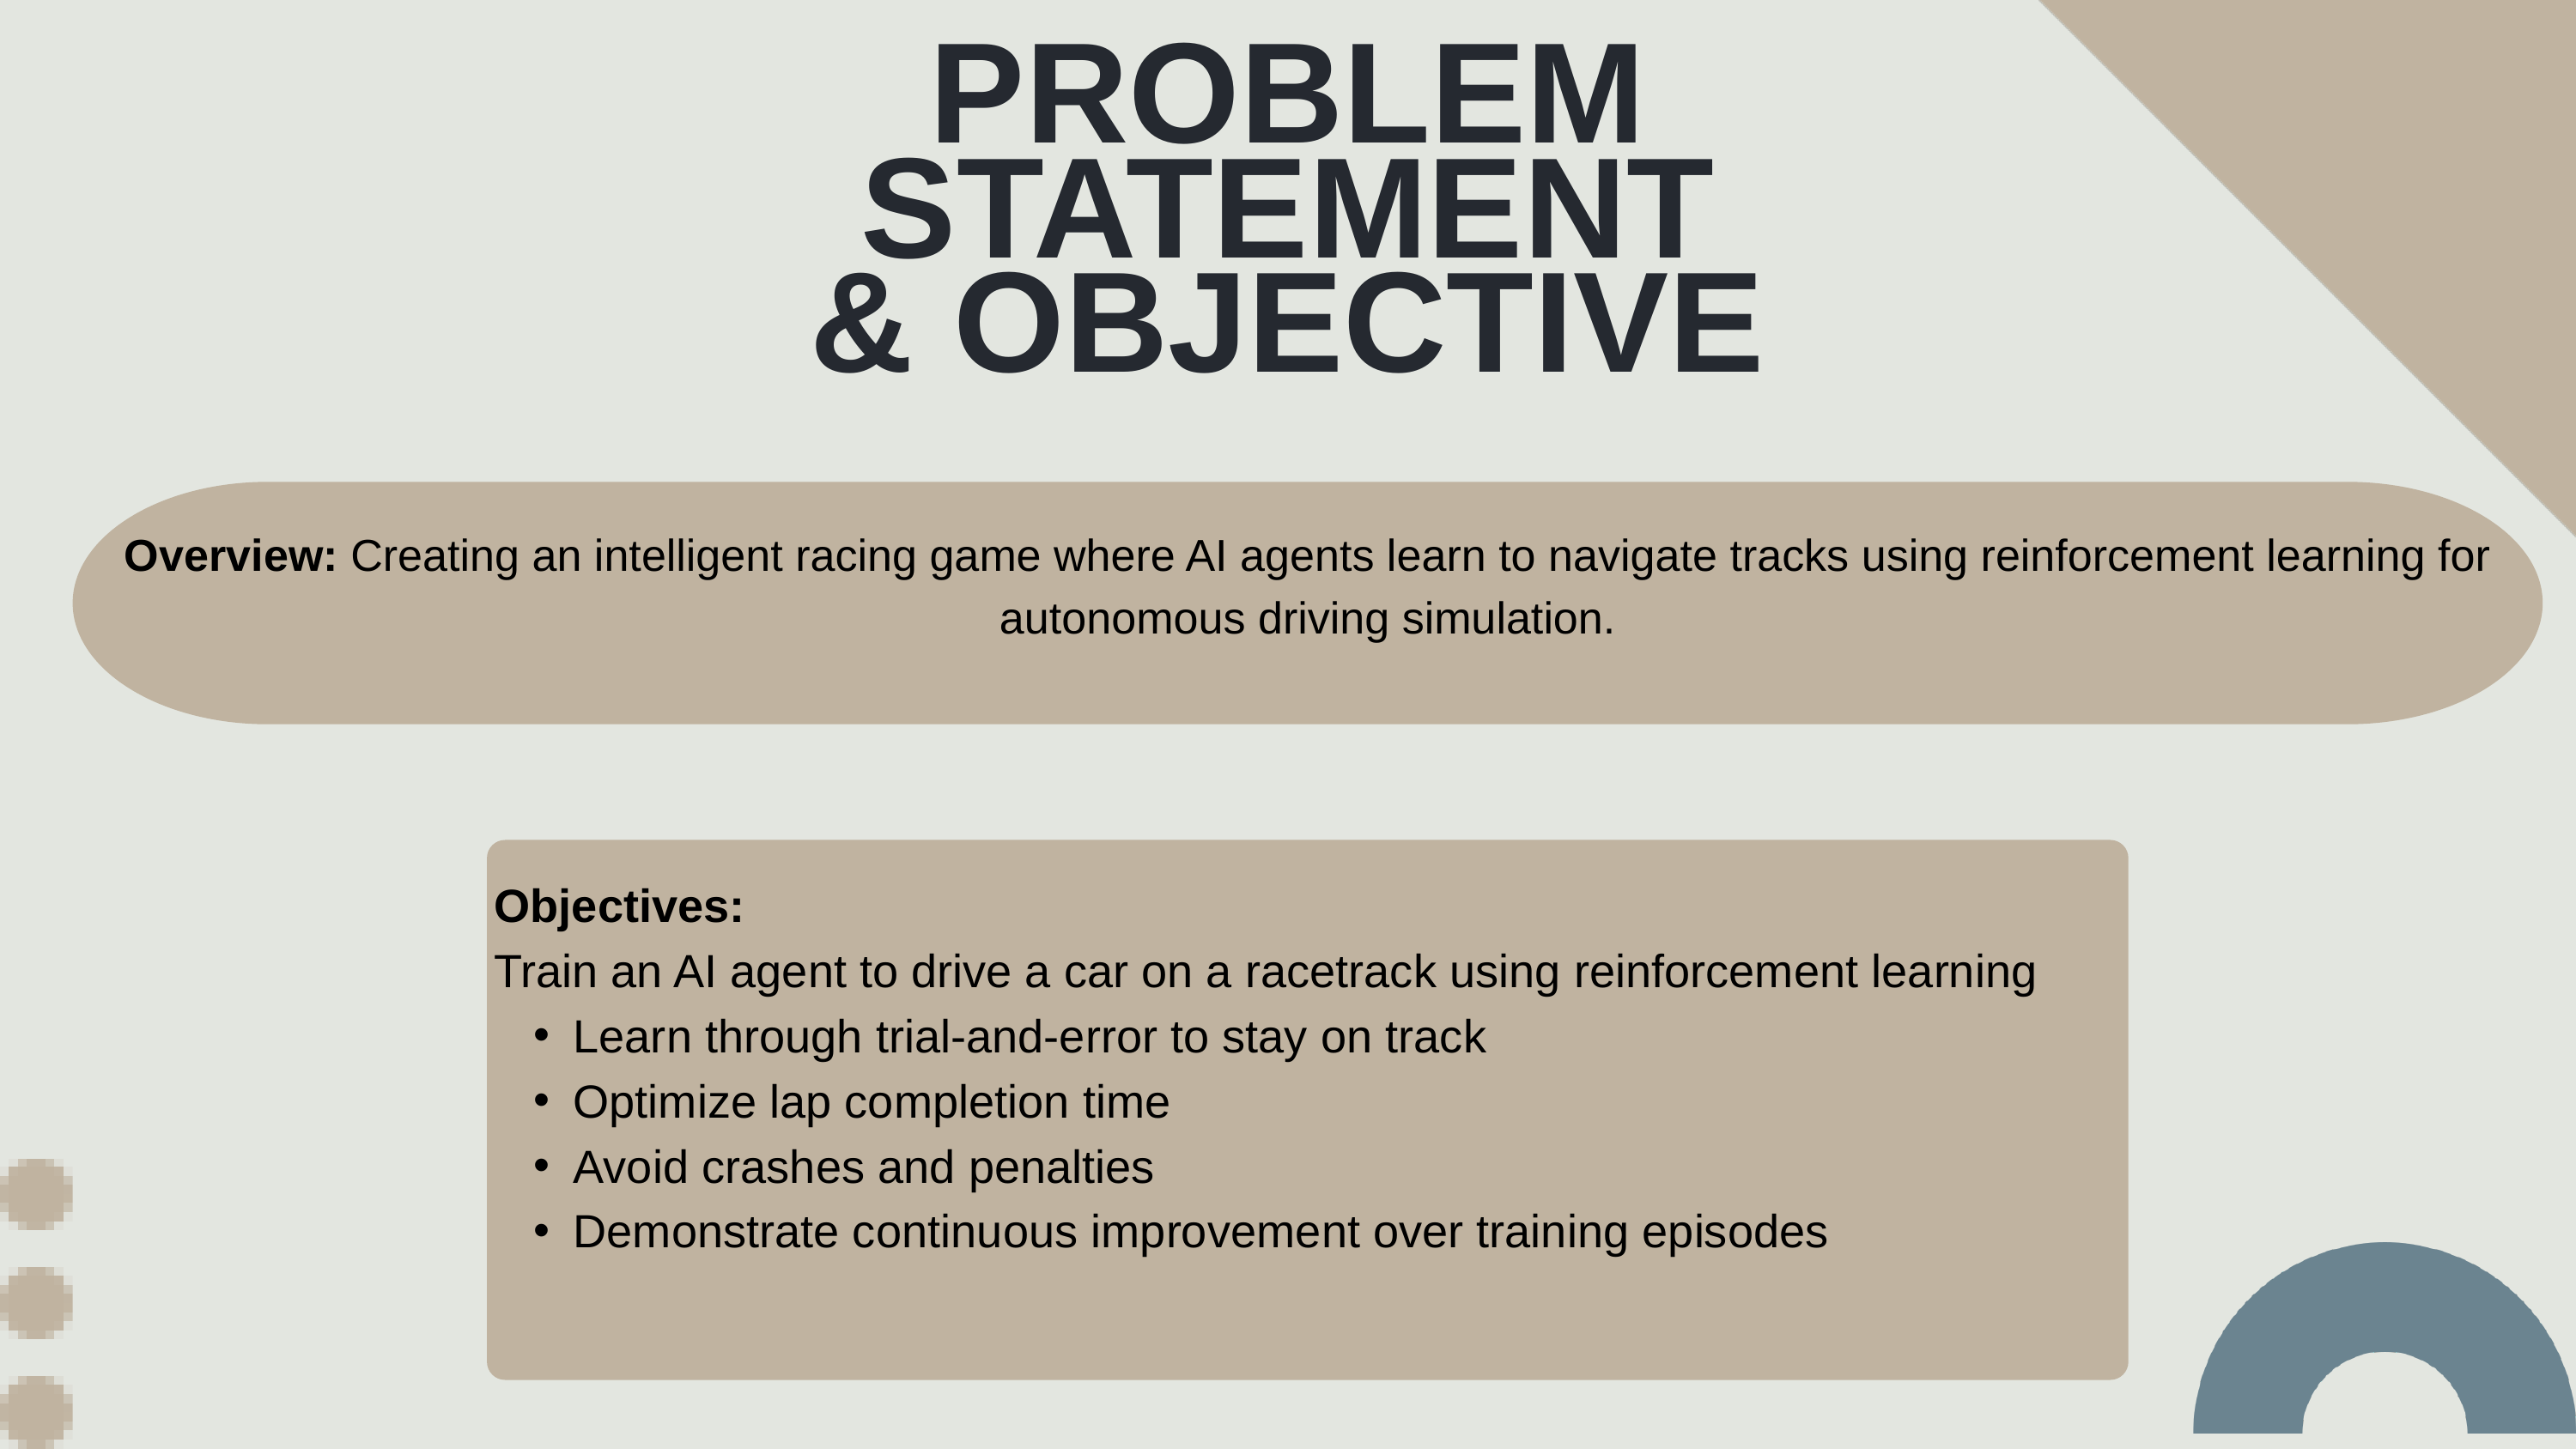

PROBLEM STATEMENT & OBJECTIVE

Overview: Creating an intelligent racing game where AI agents learn to navigate tracks using reinforcement learning for autonomous driving simulation.

Objectives:
Train an AI agent to drive a car on a racetrack using reinforcement learning
Learn through trial-and-error to stay on track
Optimize lap completion time
Avoid crashes and penalties
Demonstrate continuous improvement over training episodes